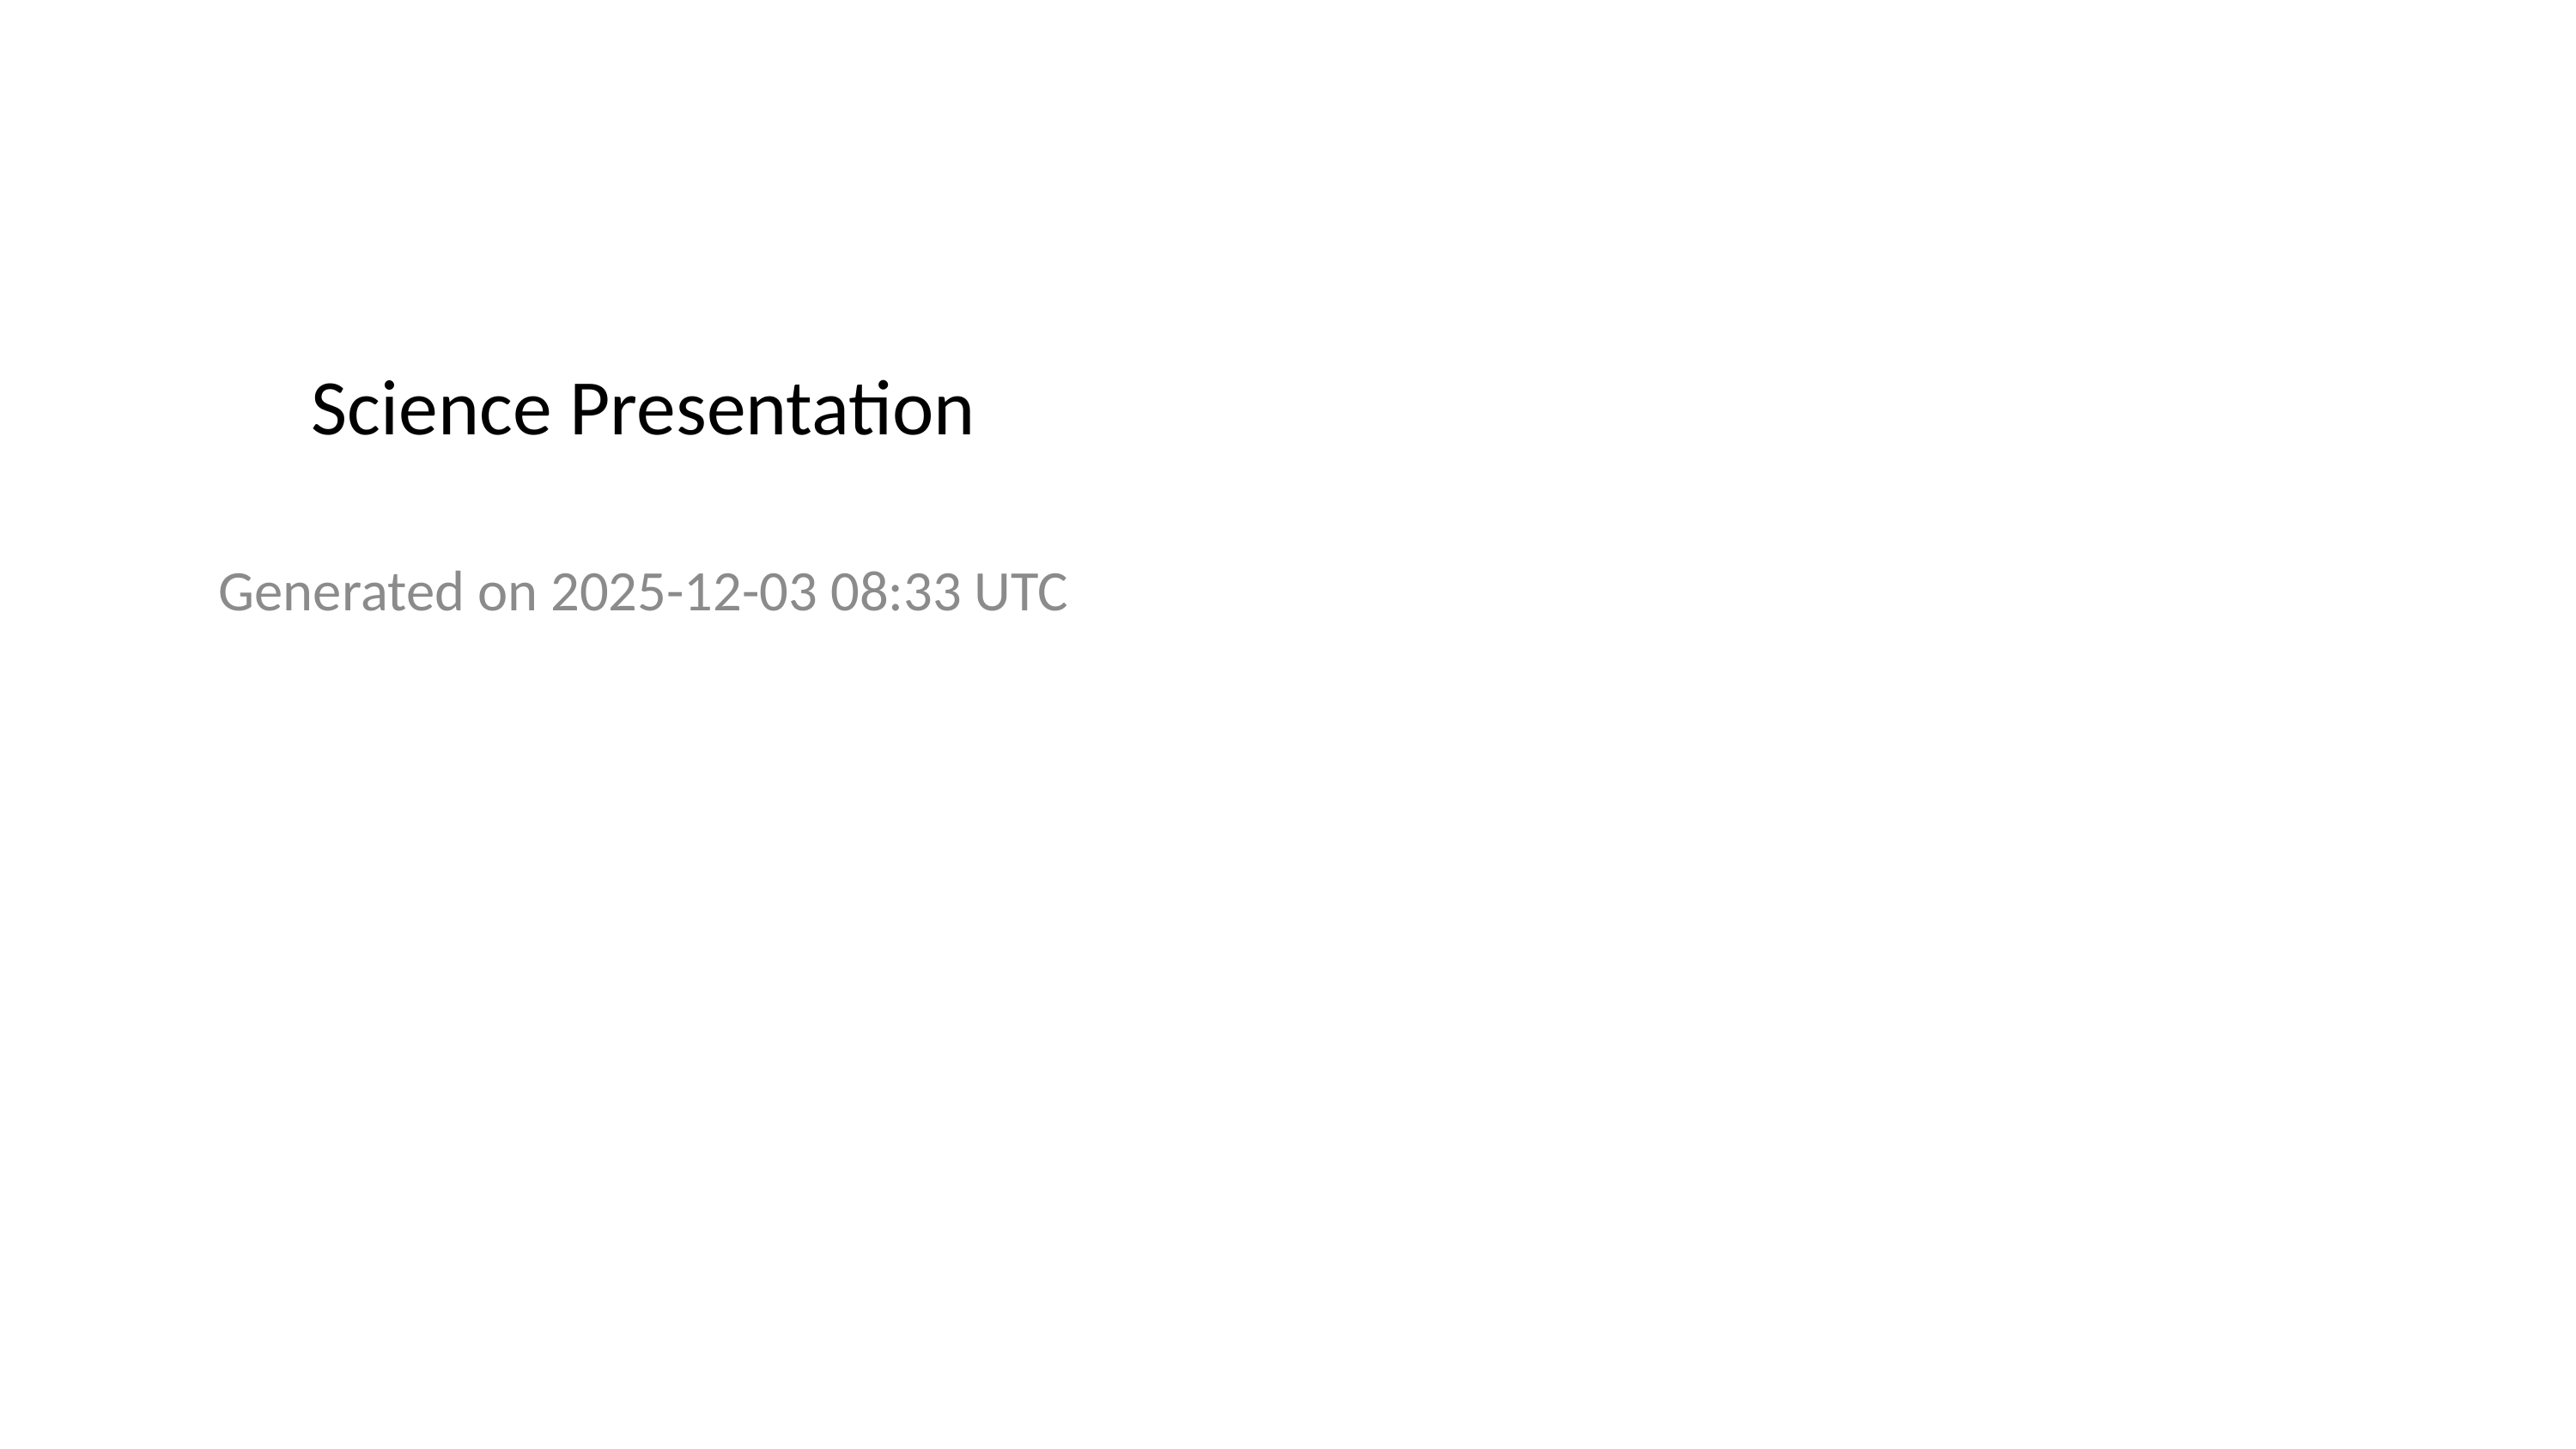

# Science Presentation
Generated on 2025-12-03 08:33 UTC